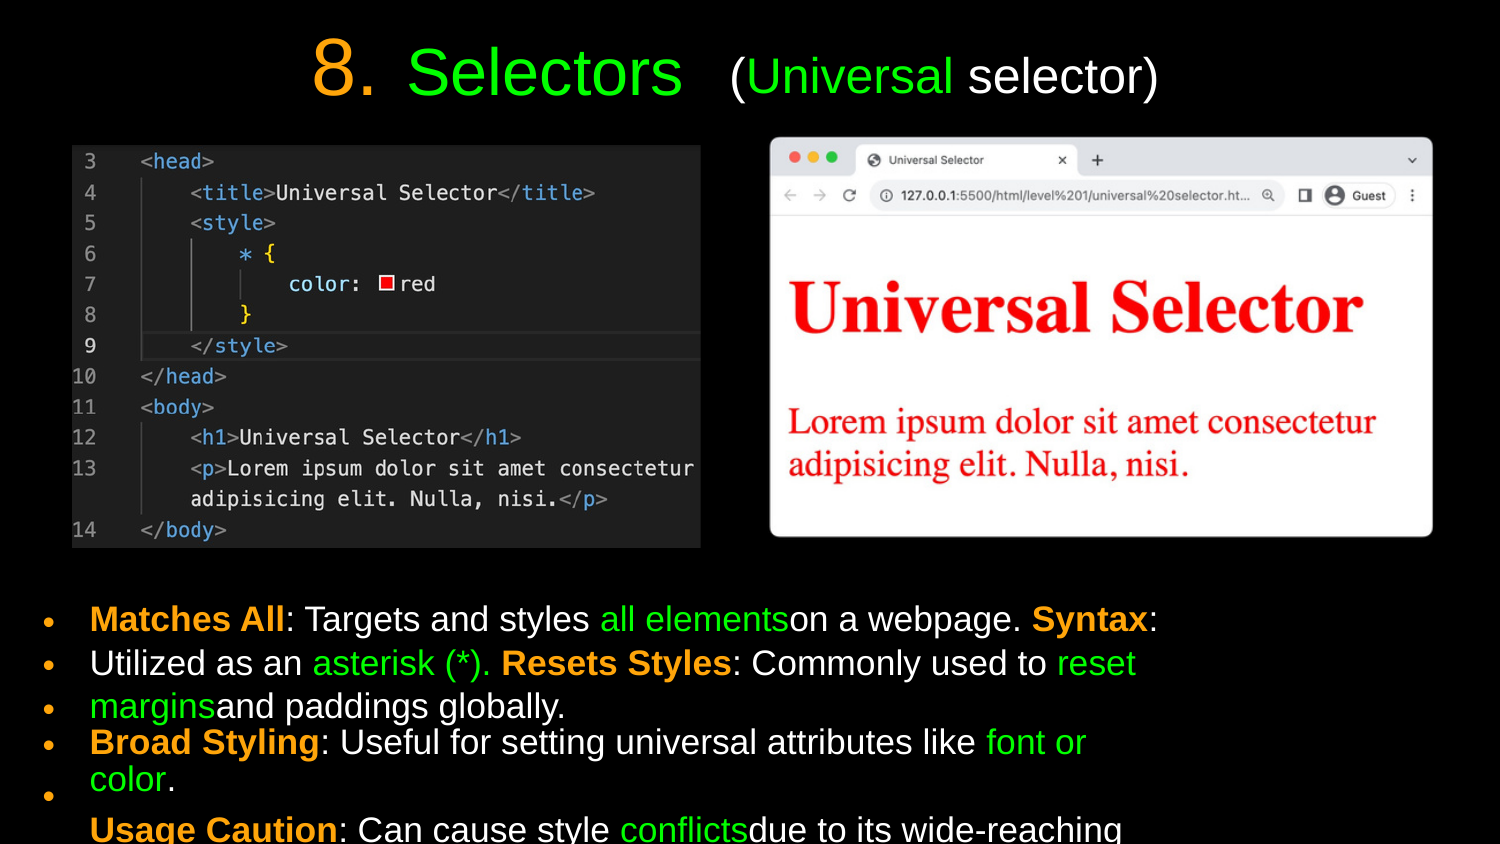

8.
Selectors
(Universal selector)

Matches All: Targets and styles all elementson a webpage. Syntax: Utilized as an asterisk (*). Resets Styles: Commonly used to reset marginsand paddings globally.
Broad Styling: Useful for setting universal attributes like font or color.
Usage Caution: Can cause style conflictsdue to its wide-reaching effects.
• • •
•
•